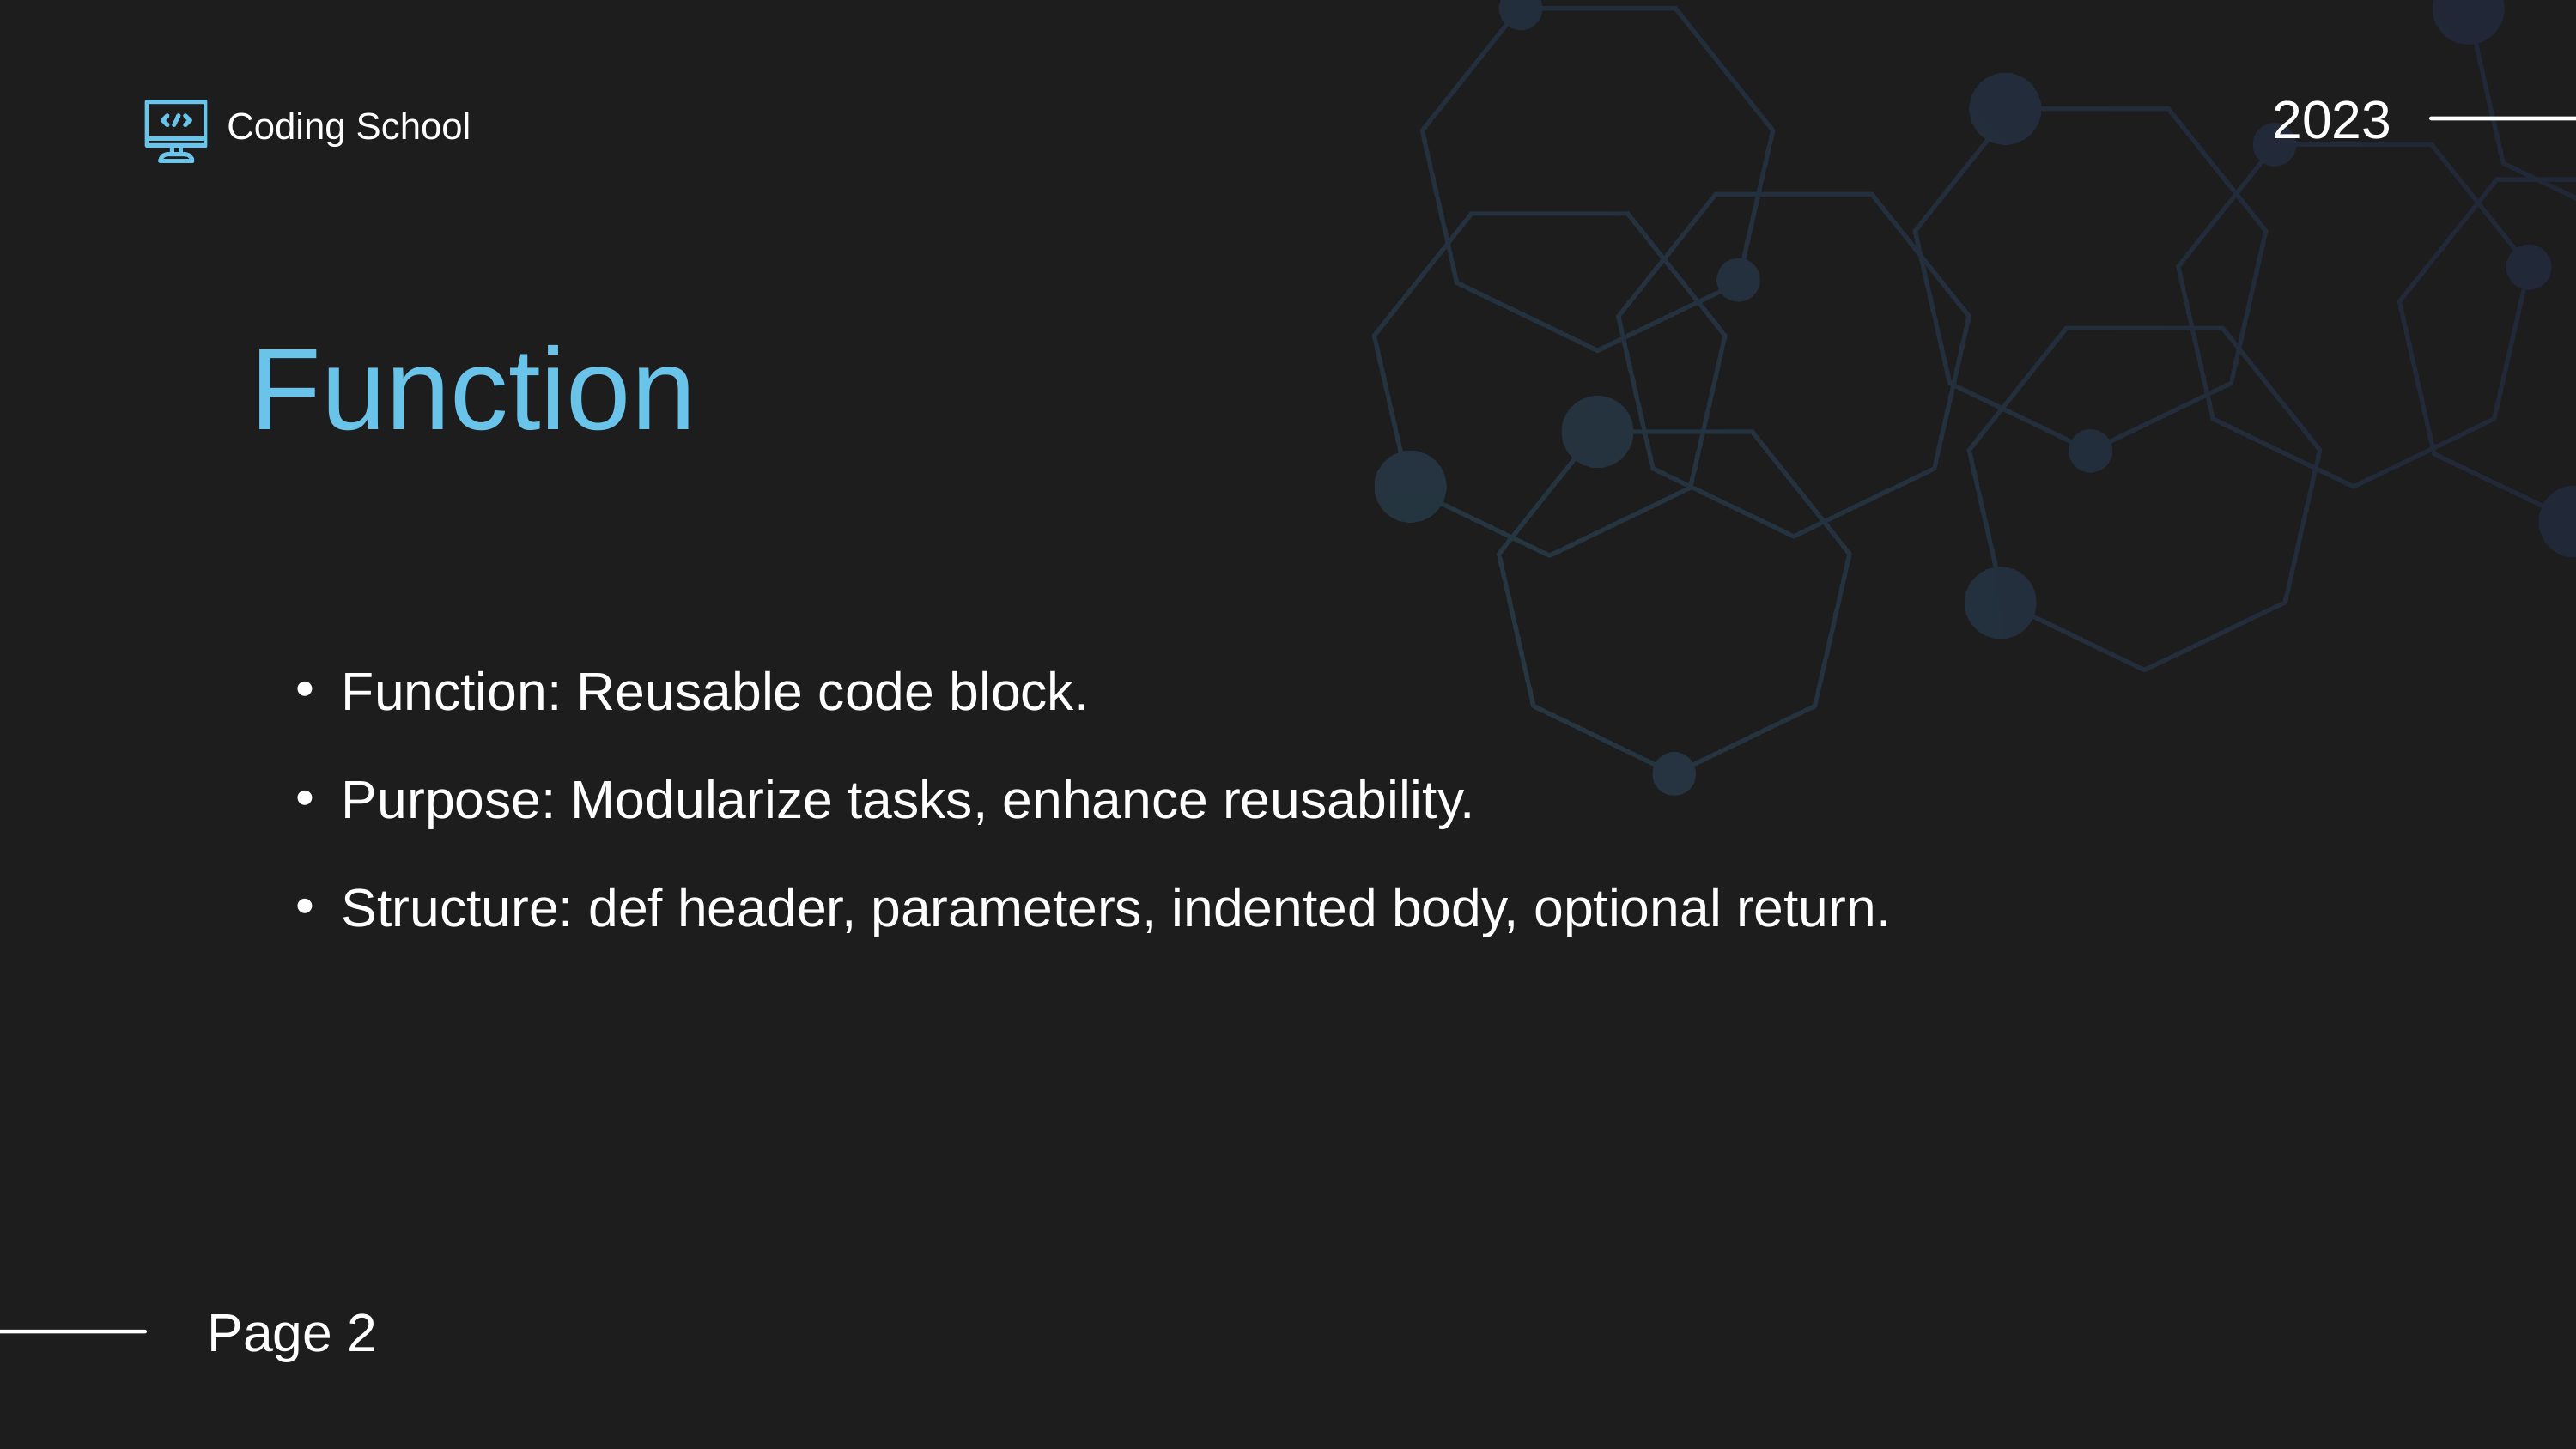

2023
Coding School

Function
Function: Reusable code block.
Purpose: Modularize tasks, enhance reusability.
Structure: def header, parameters, indented body, optional return.
Page 2